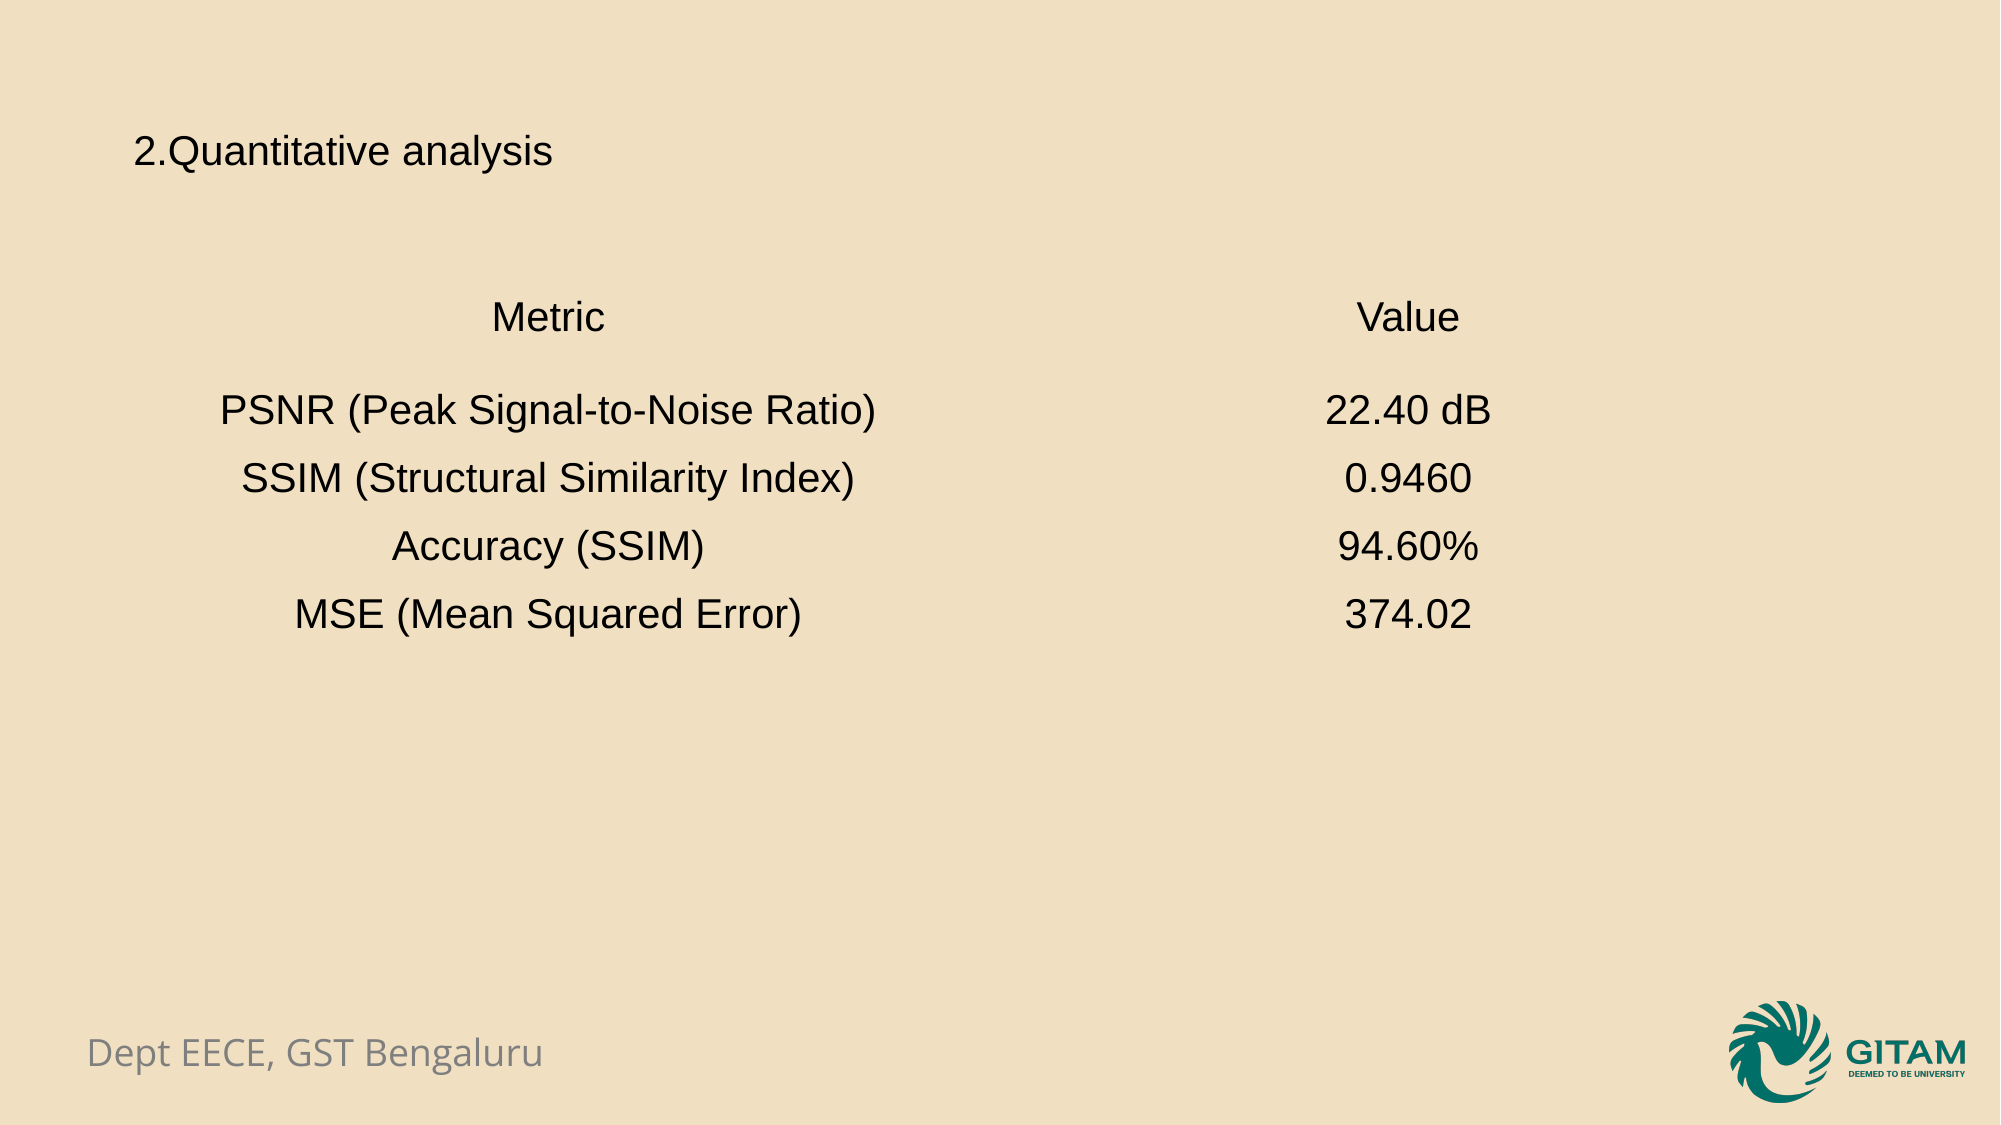

2.Quantitative analysis
| Metric | Value |
| --- | --- |
| PSNR (Peak Signal-to-Noise Ratio) | 22.40 dB |
| SSIM (Structural Similarity Index) | 0.9460 |
| Accuracy (SSIM) | 94.60% |
| MSE (Mean Squared Error) | 374.02 |